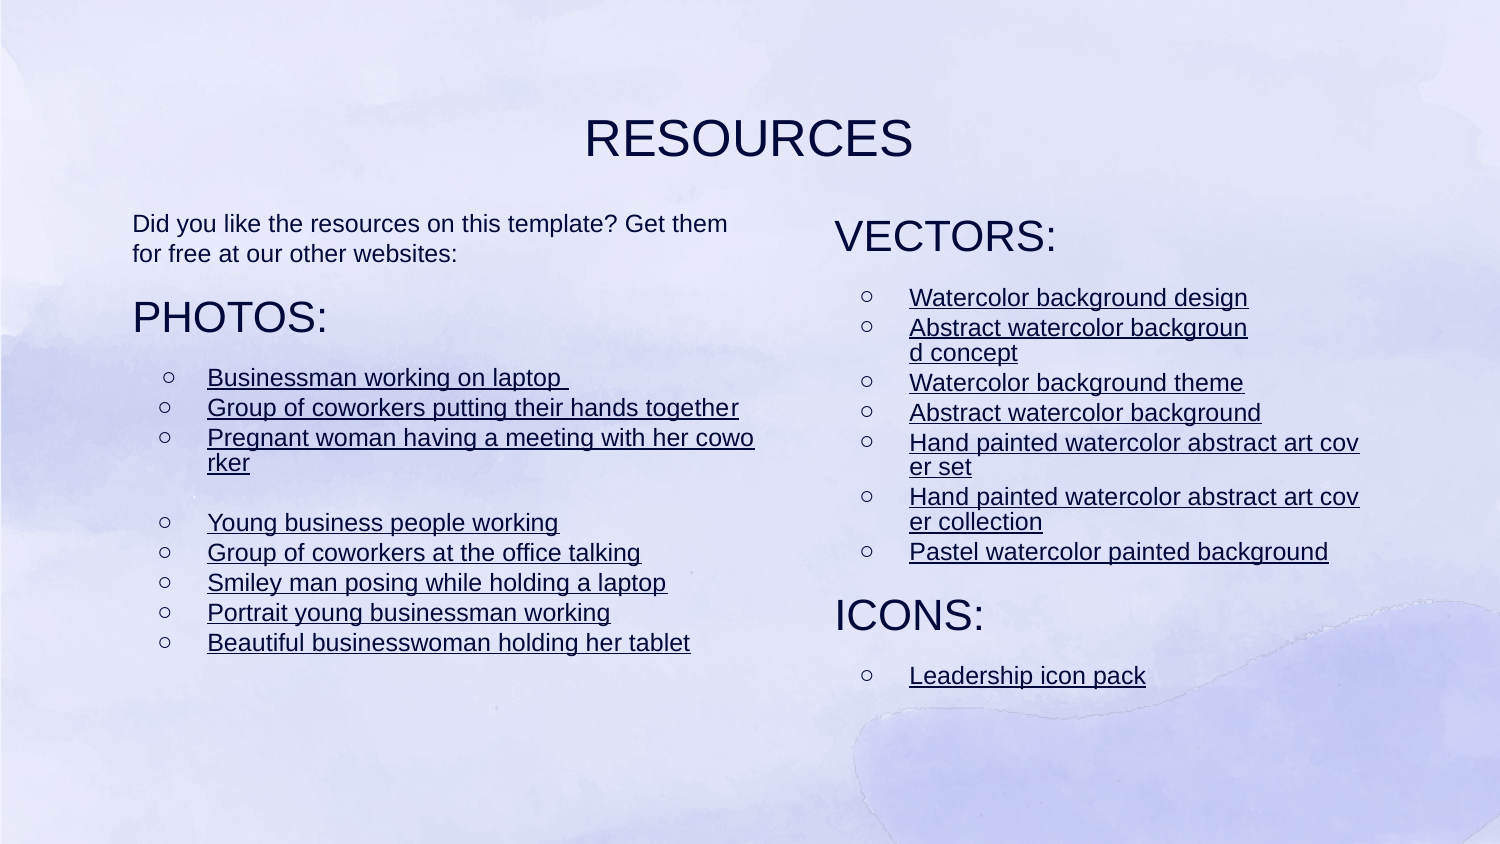

# RESOURCES
Did you like the resources on this template? Get them for free at our other websites:
PHOTOS:
Businessman working on laptop
Group of coworkers putting their hands together
Pregnant woman having a meeting with her coworker
Young business people working
Group of coworkers at the office talking
Smiley man posing while holding a laptop
Portrait young businessman working
Beautiful businesswoman holding her tablet
VECTORS:
Watercolor background design
Abstract watercolor background concept
Watercolor background theme
Abstract watercolor background
Hand painted watercolor abstract art cover set
Hand painted watercolor abstract art cover collection
Pastel watercolor painted background
ICONS:
Leadership icon pack